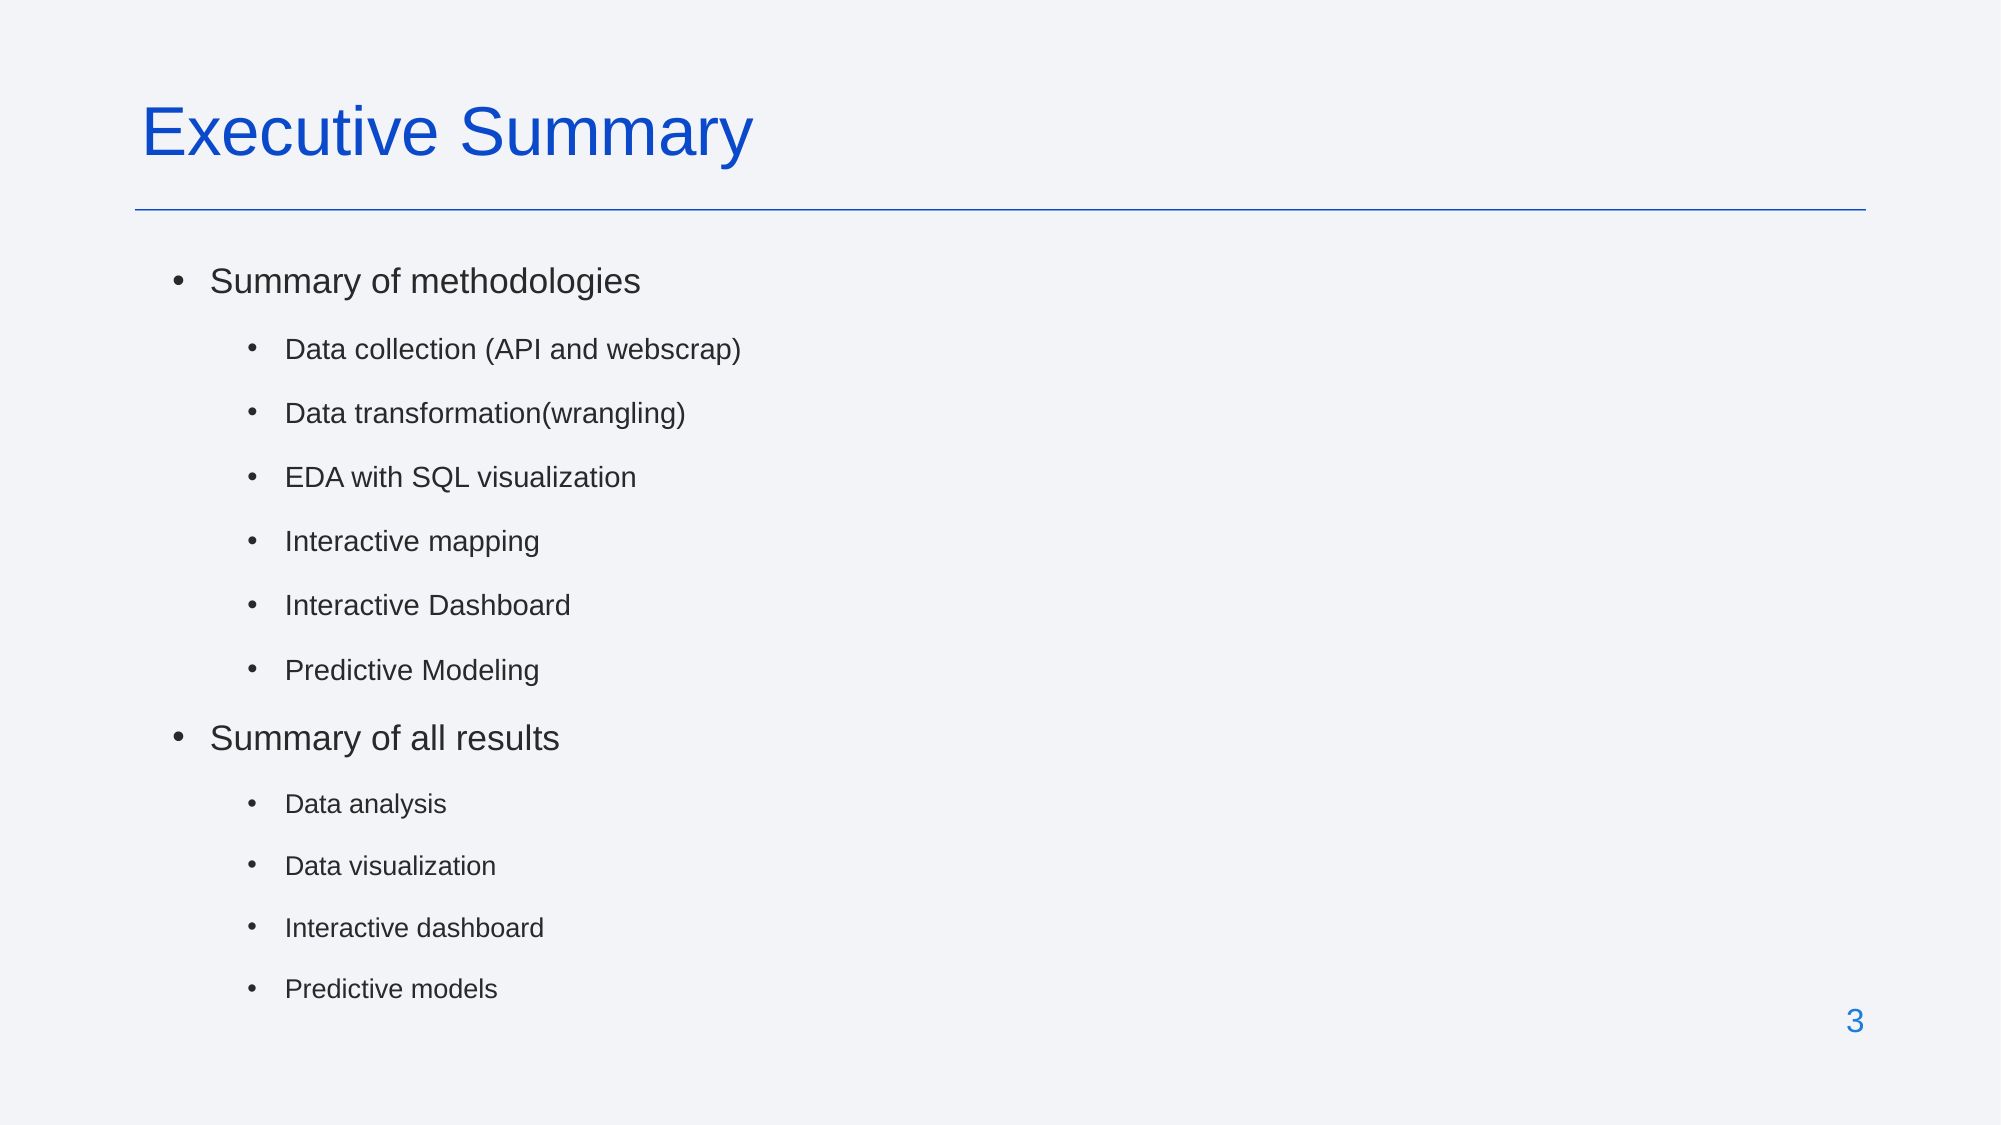

Executive Summary
Summary of methodologies
Data collection (API and webscrap)
Data transformation(wrangling)
EDA with SQL visualization
Interactive mapping
Interactive Dashboard
Predictive Modeling
Summary of all results
Data analysis
Data visualization
Interactive dashboard
Predictive models
3